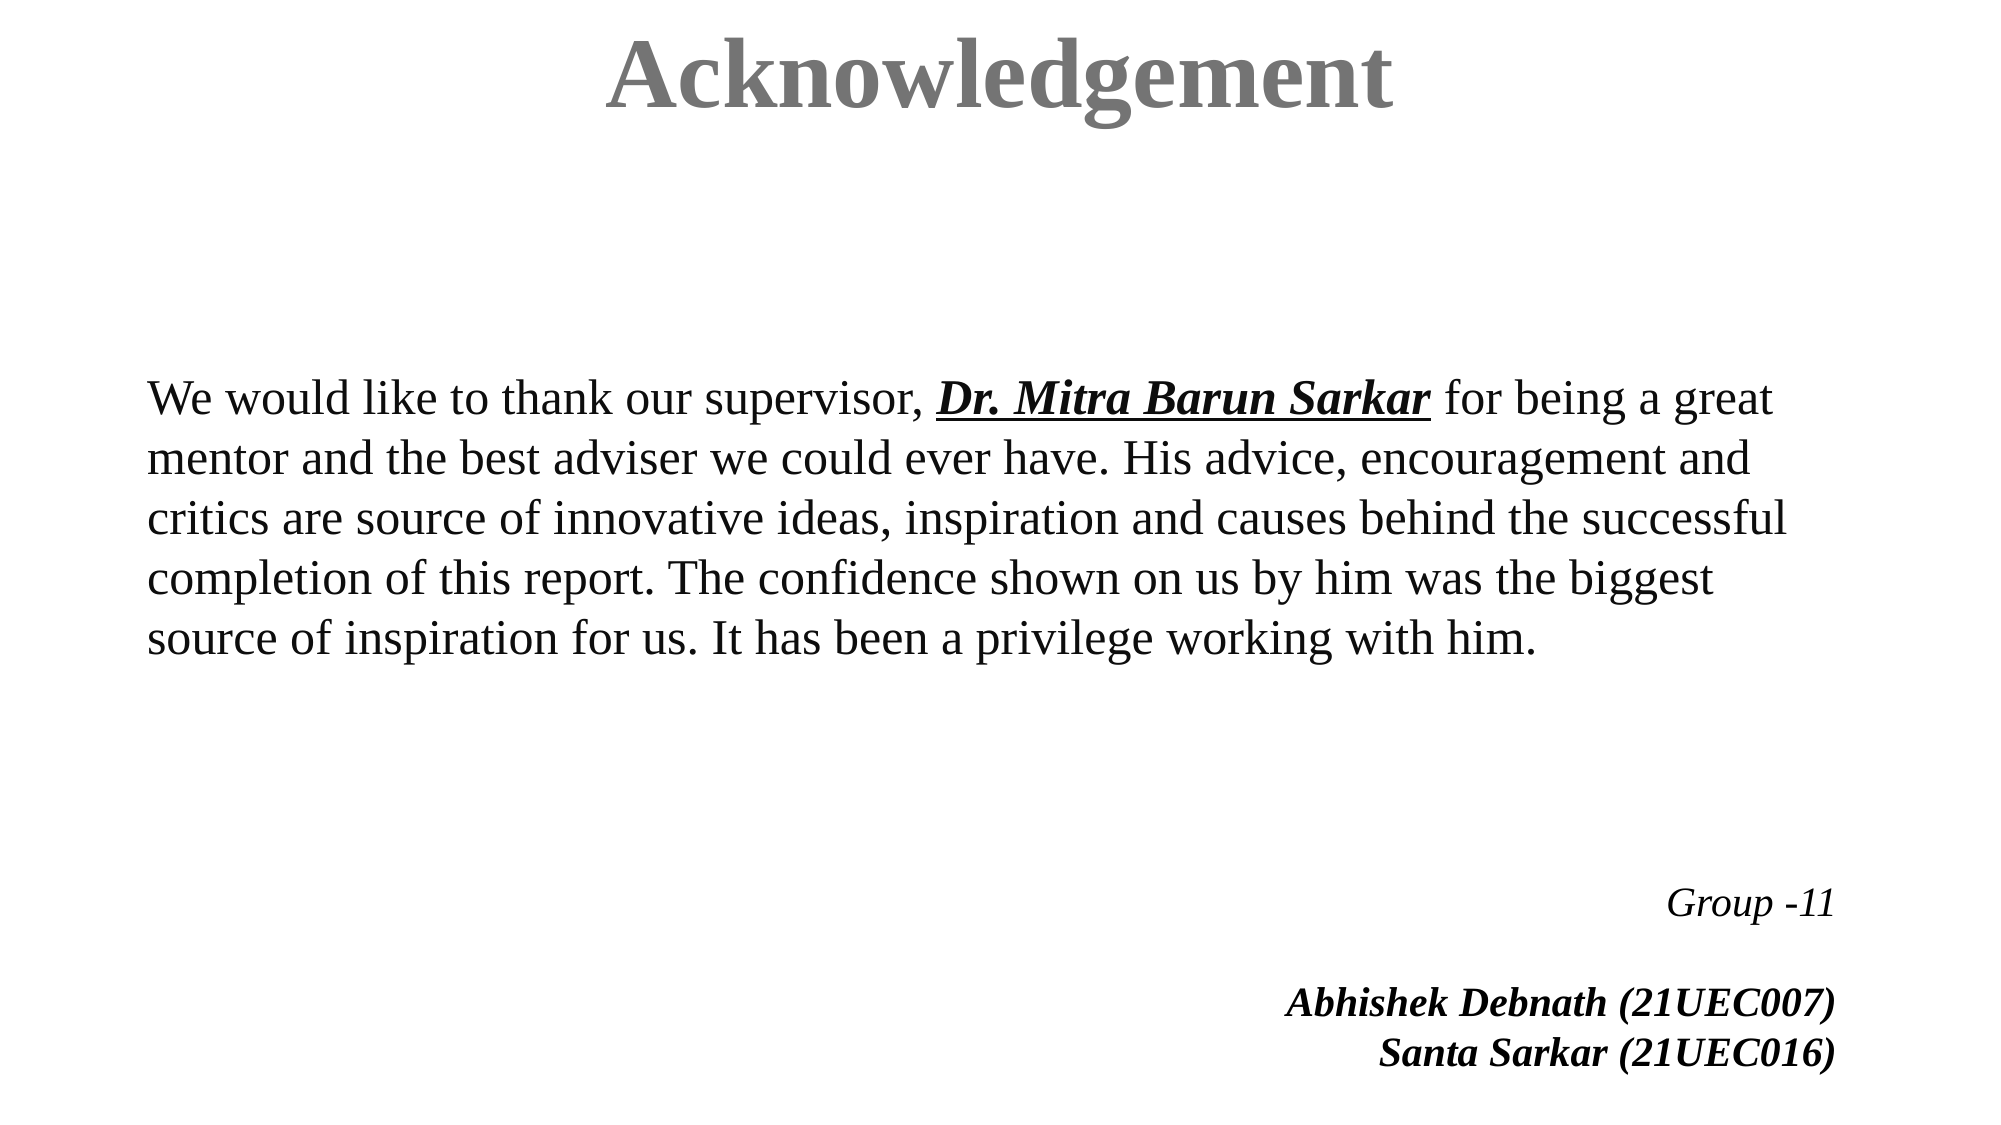

# Acknowledgement
We would like to thank our supervisor, Dr. Mitra Barun Sarkar for being a great mentor and the best adviser we could ever have. His advice, encouragement and critics are source of innovative ideas, inspiration and causes behind the successful completion of this report. The confidence shown on us by him was the biggest source of inspiration for us. It has been a privilege working with him.
Group -11

Abhishek Debnath (21UEC007)
Santa Sarkar (21UEC016)